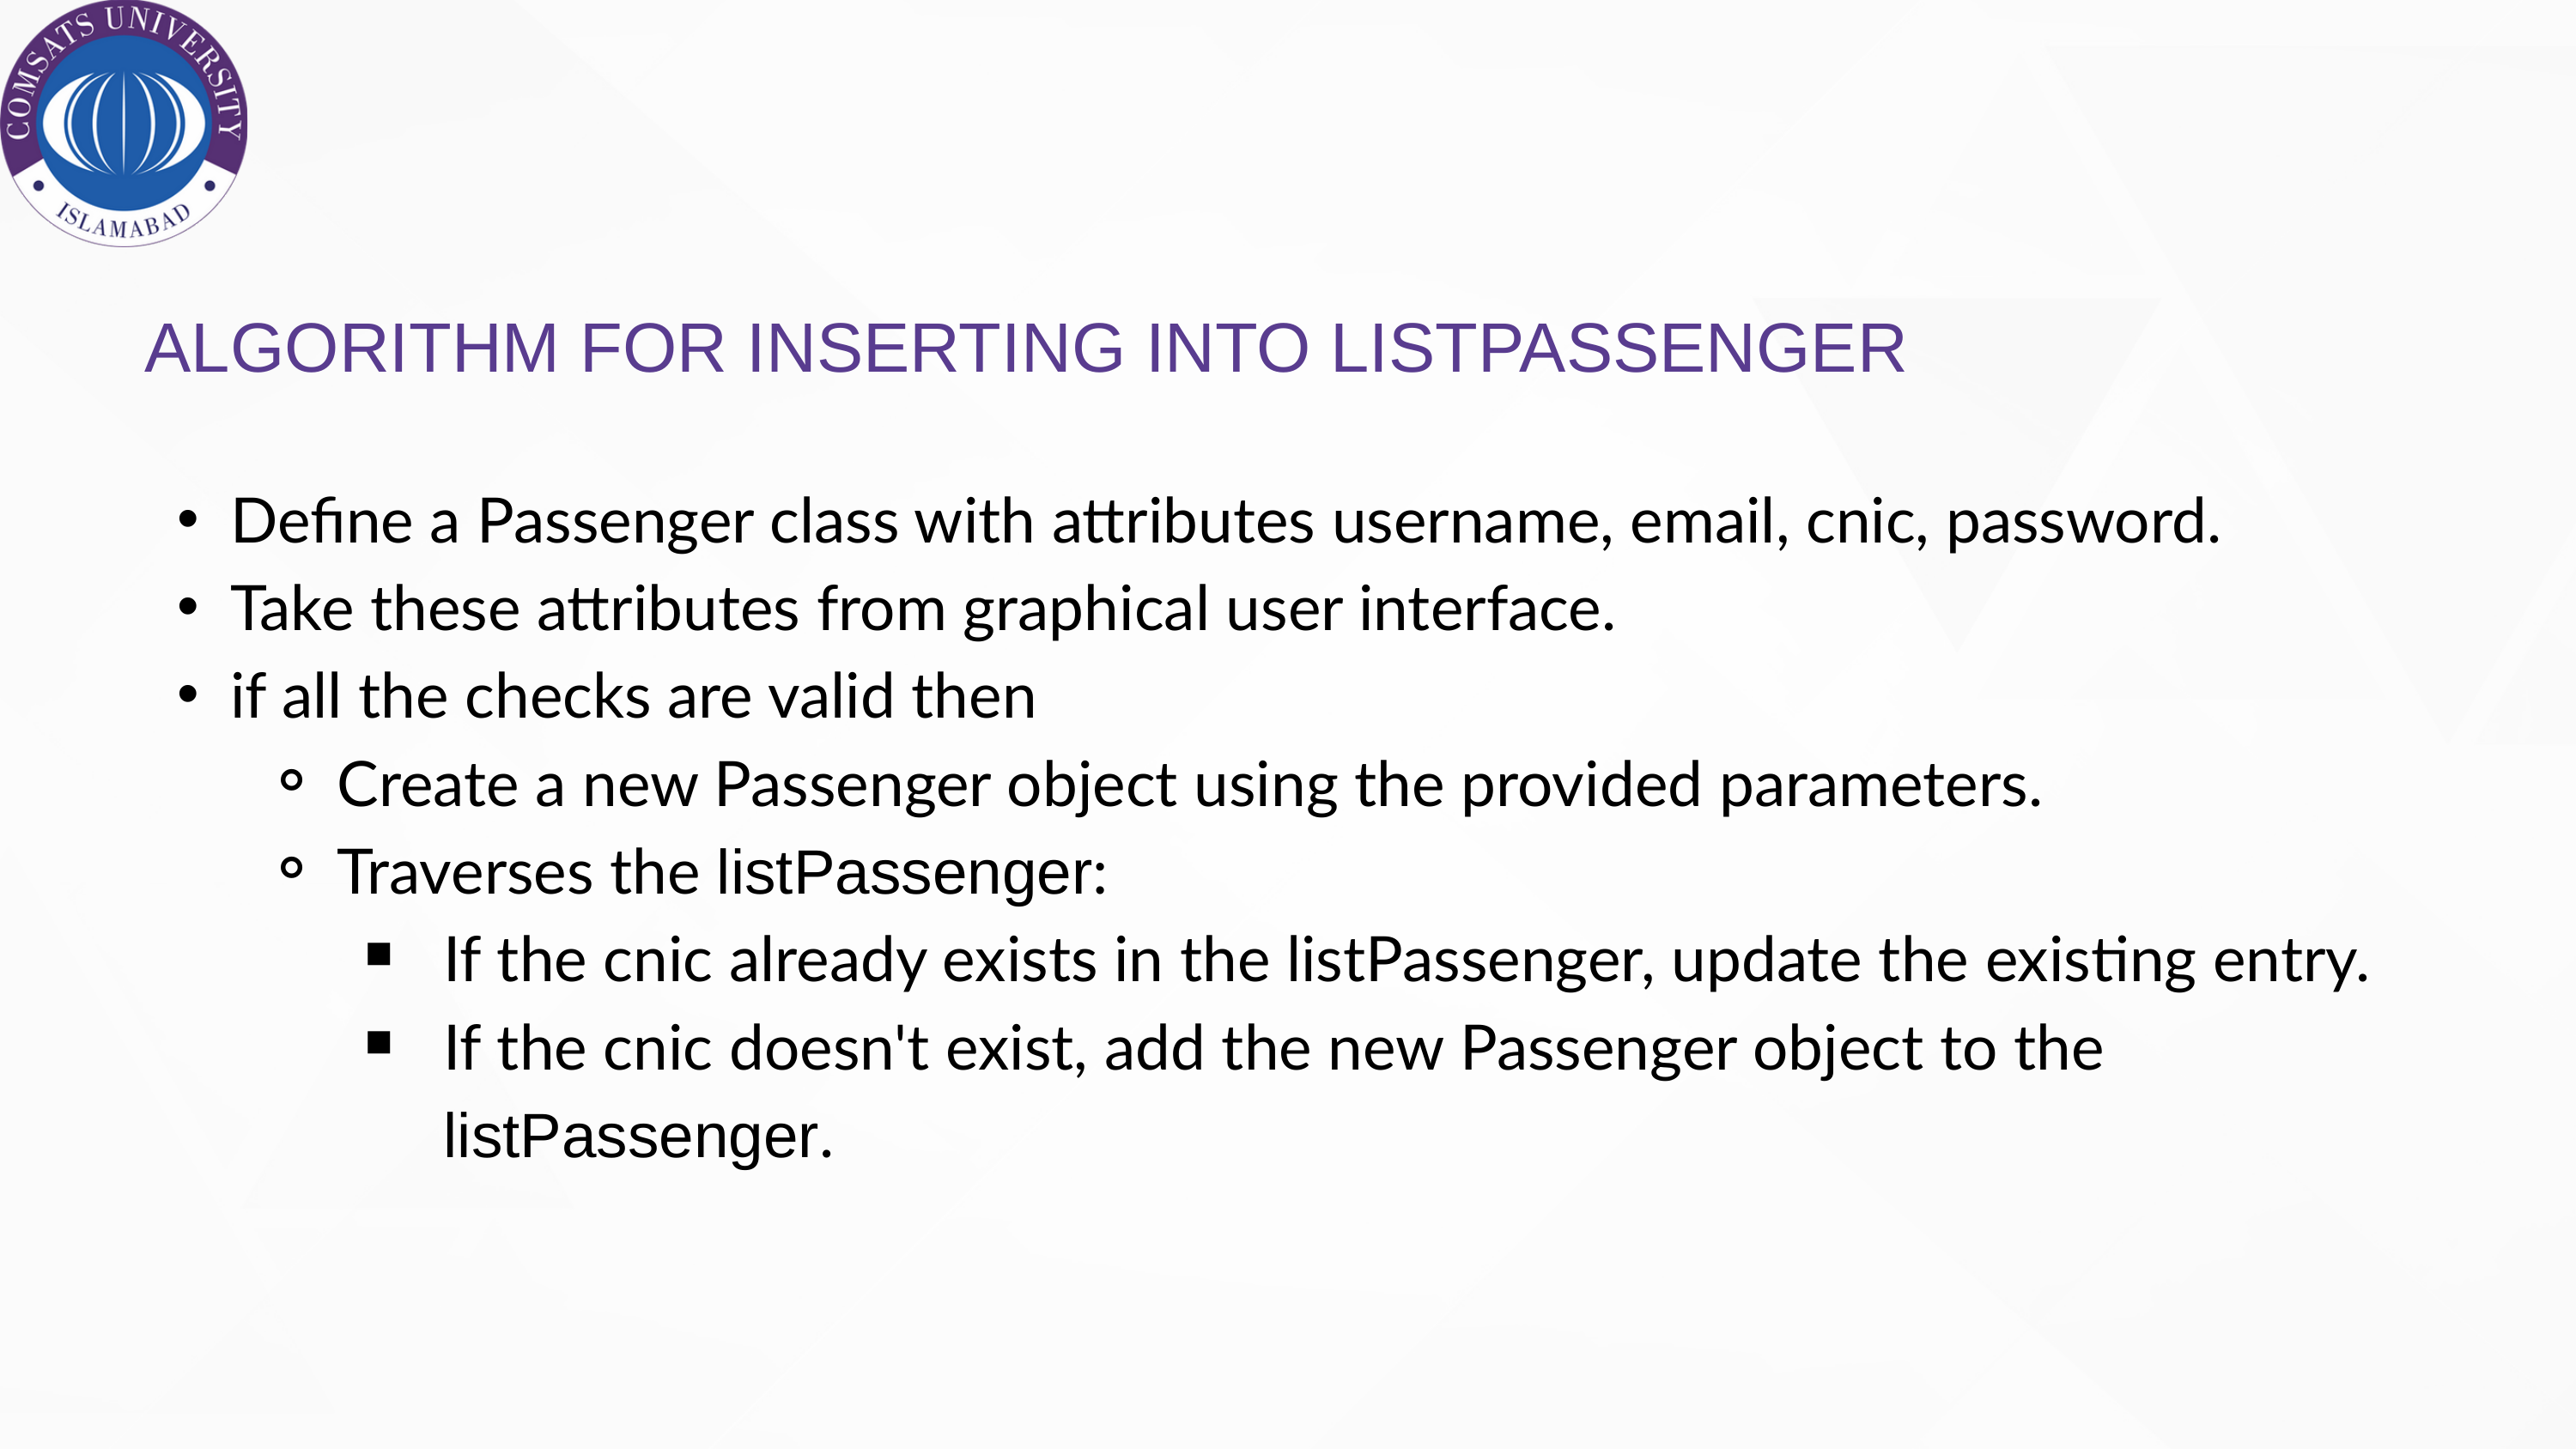

ALGORITHM FOR INSERTING INTO LISTPASSENGER

Define a Passenger class with attributes username, email, cnic, password.
Take these attributes from graphical user interface.
if all the checks are valid then
Create a new Passenger object using the provided parameters.
Traverses the listPassenger:
If the cnic already exists in the listPassenger, update the existing entry.
If the cnic doesn't exist, add the new Passenger object to the listPassenger.